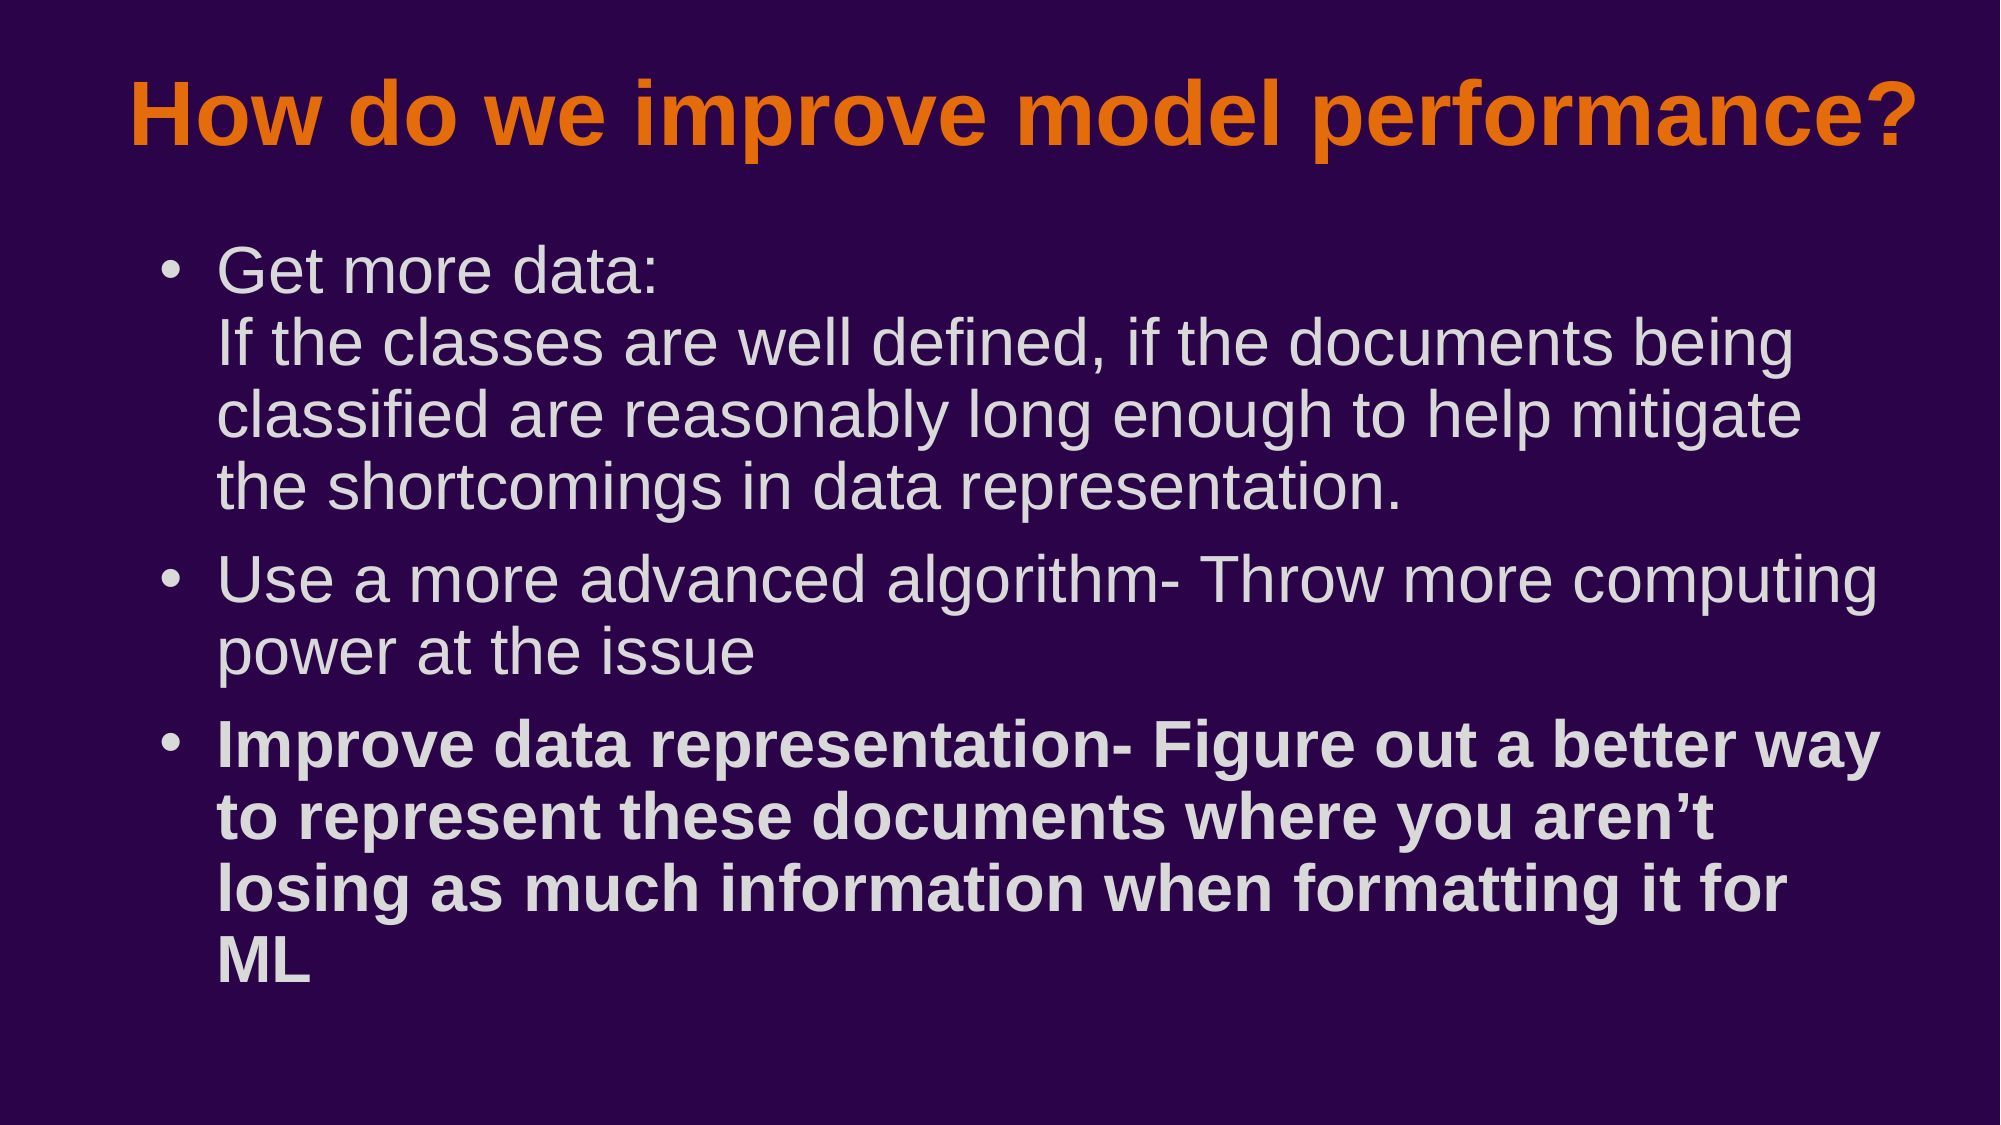

# How do we improve model performance?
Get more data:
If the classes are well defined, if the documents being classified are reasonably long enough to help mitigate the shortcomings in data representation.
Use a more advanced algorithm- Throw more computing power at the issue
Improve data representation- Figure out a better way to represent these documents where you aren’t losing as much information when formatting it for ML